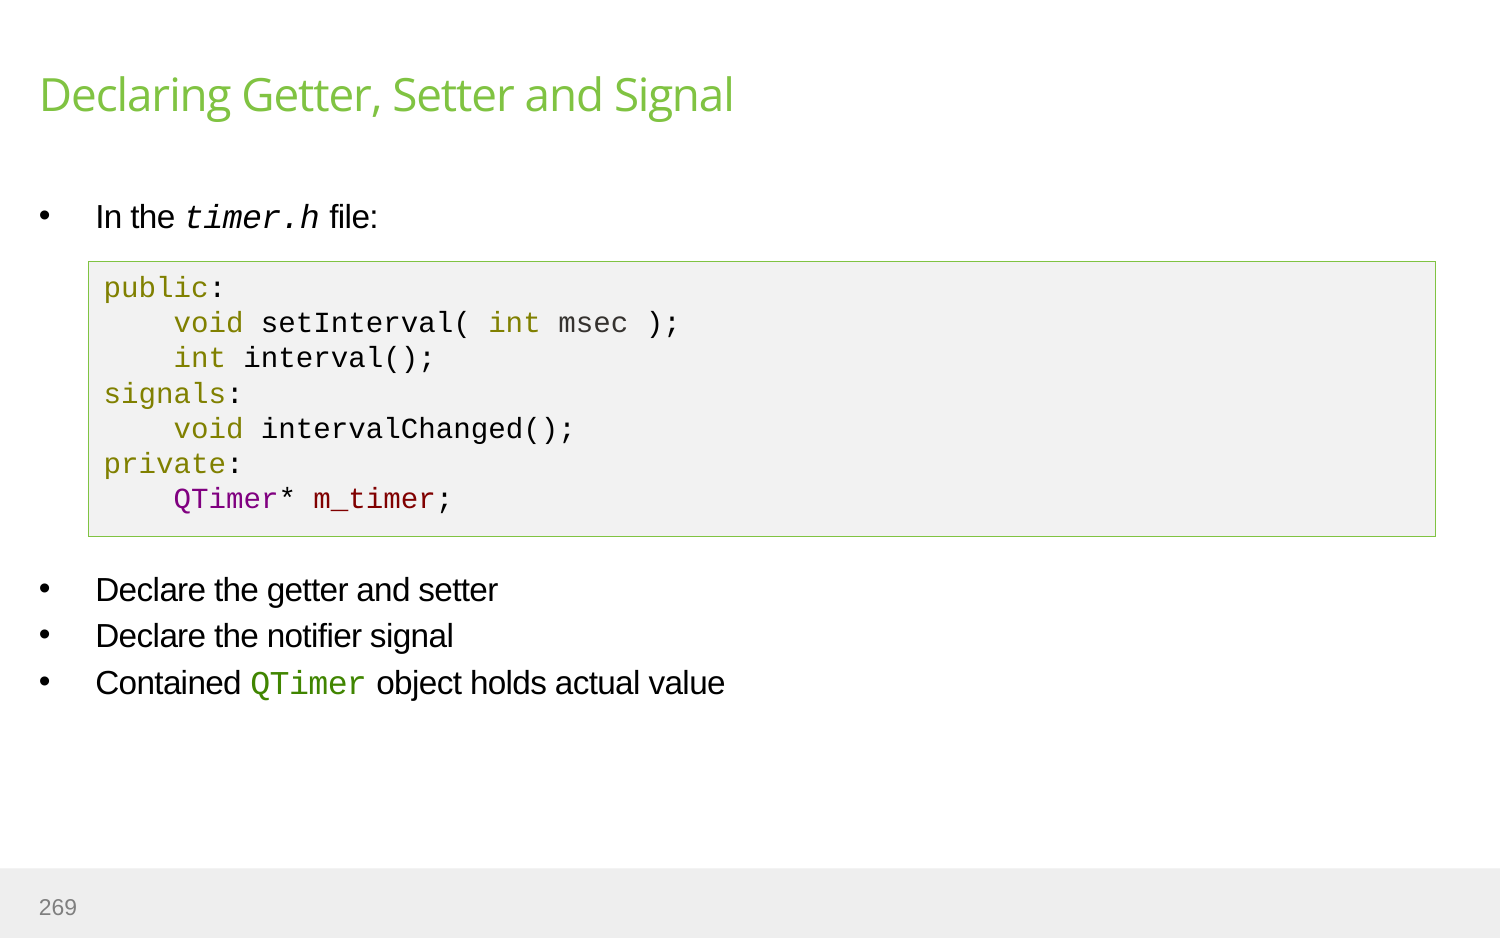

# Declaring Getter, Setter and Signal
In the timer.h file:

Declare the getter and setter
Declare the notifier signal
Contained QTimer object holds actual value
public:
    void setInterval( int msec );
    int interval();
signals:
    void intervalChanged();
private:
    QTimer* m_timer;
269